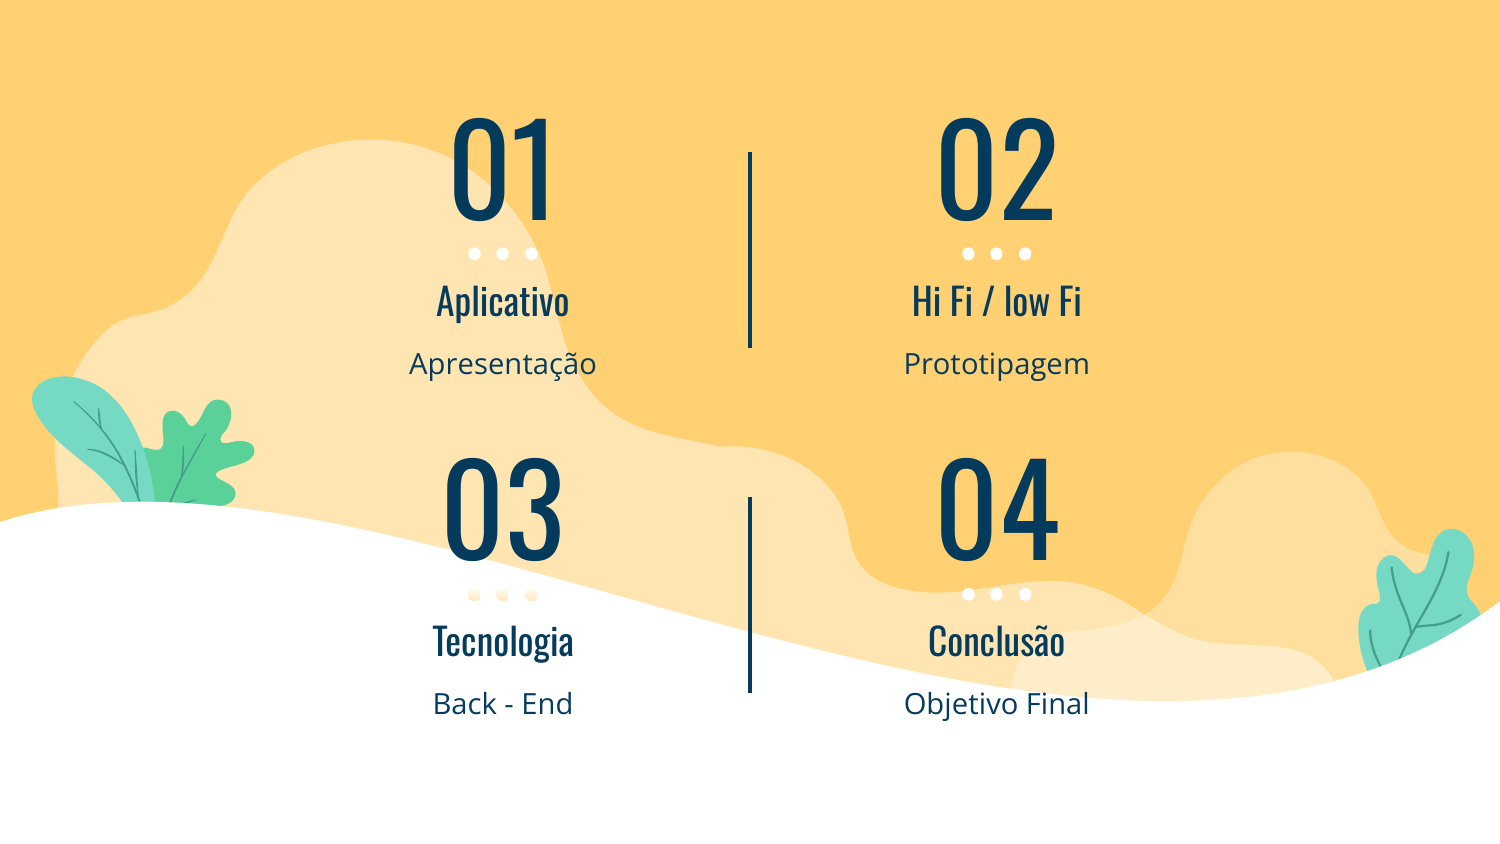

01
02

# Aplicativo
Hi Fi / low Fi
Apresentação
Prototipagem
03
04

Tecnologia
Conclusão
Back - End
Objetivo Final